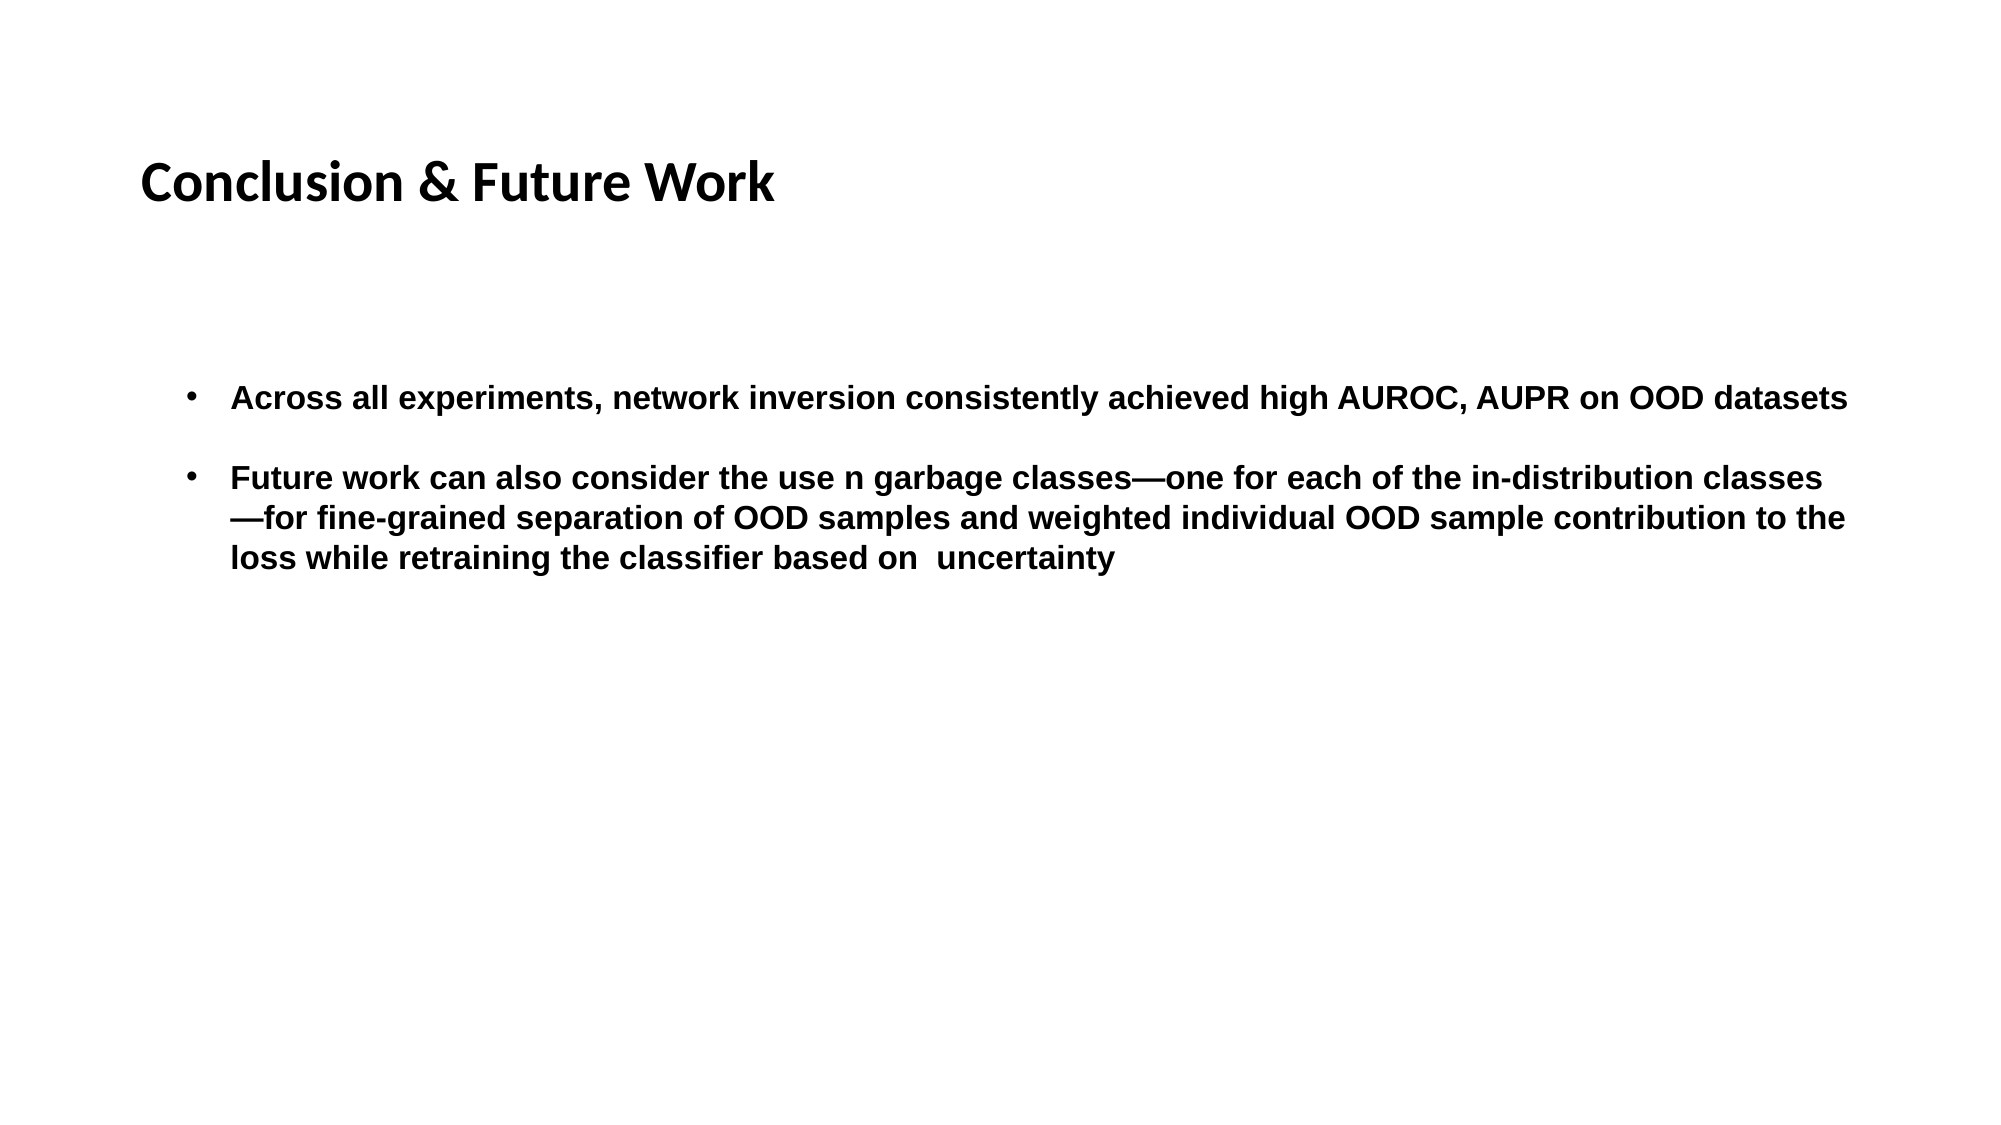

Conclusion & Future Work

Across all experiments, network inversion consistently achieved high AUROC, AUPR on OOD datasets

Future work can also consider the use n garbage classes—one for each of the in-distribution classes—for fine-grained separation of OOD samples and weighted individual OOD sample contribution to the loss while retraining the classifier based on  uncertainty